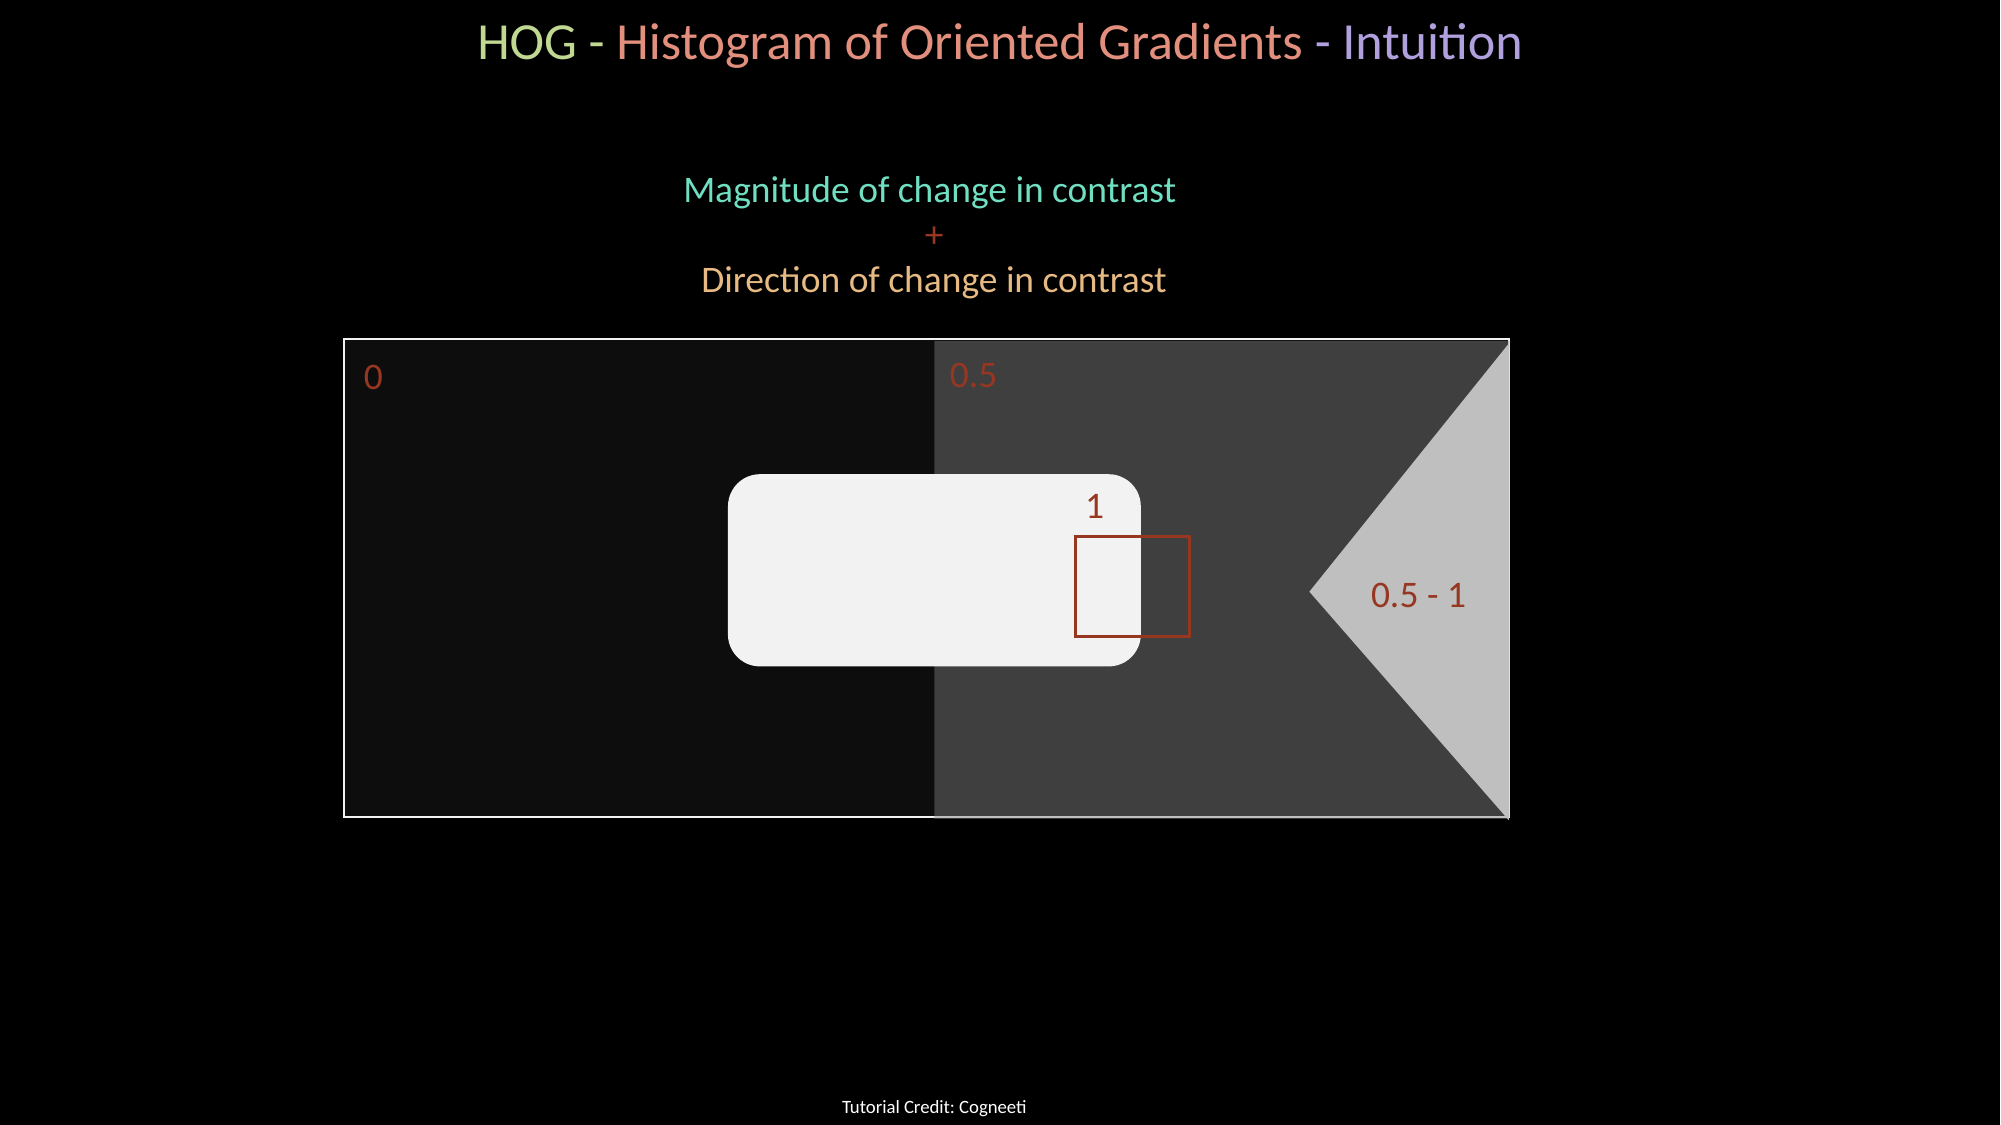

HOG - Histogram of Oriented Gradients - Intuition
Magnitude of change in contrast
+
Direction of change in contrast

0.5
0

1

0.5 - 1
Tutorial Credit: Cogneeti